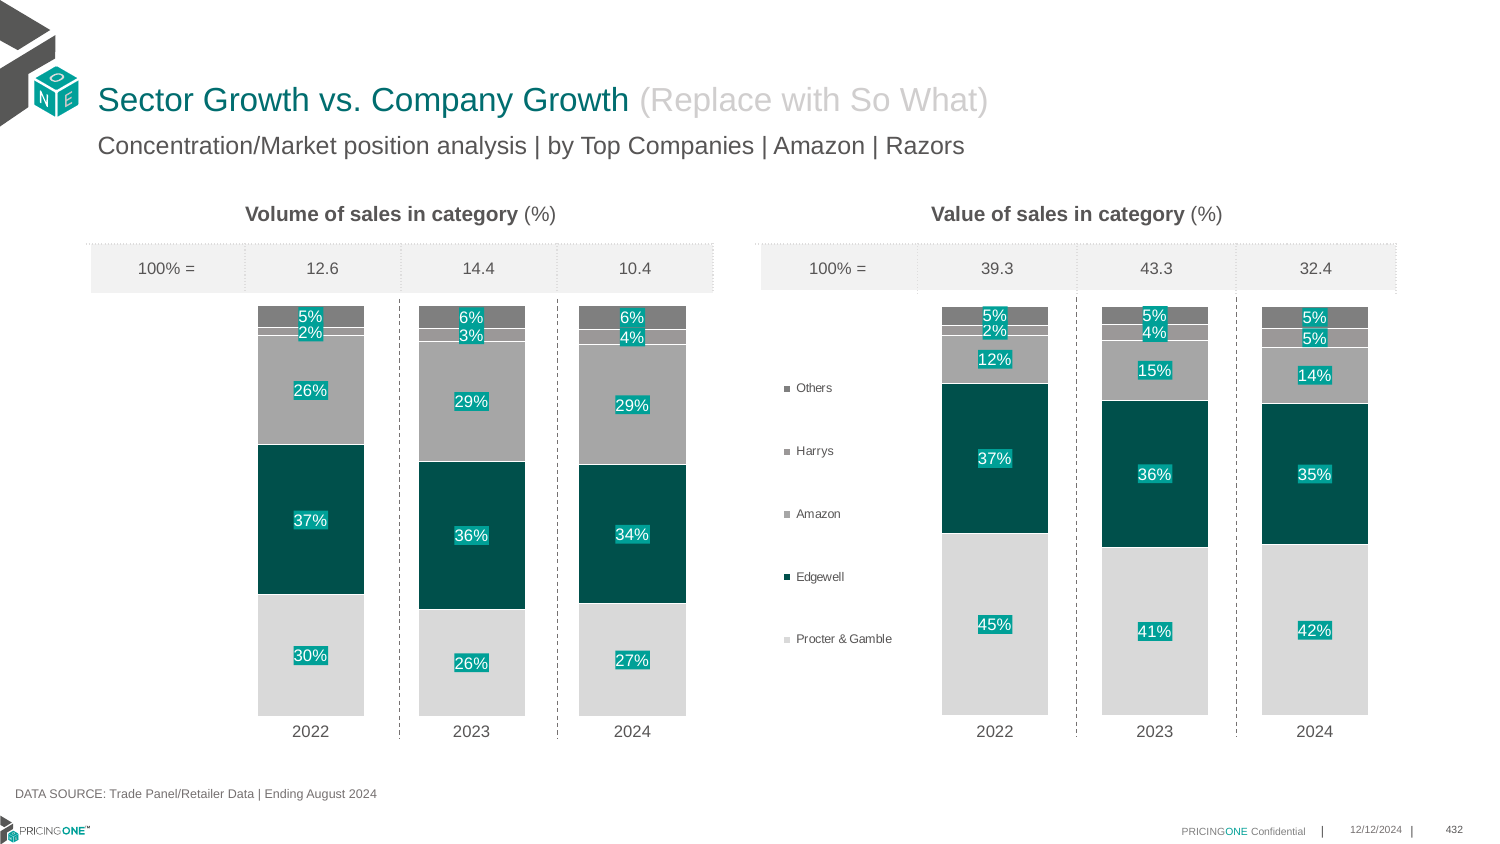

# Sector Growth vs. Company Growth (Replace with So What)
Concentration/Market position analysis | by Top Companies | Amazon | Razors
| Volume of sales in category (%) |  |  |  |
| --- | --- | --- | --- |
| 100% = | 12.6 | 14.4 | 10.4 |
| Value of sales in category (%) |  |  |  |
| --- | --- | --- | --- |
| 100% = | 39.3 | 43.3 | 32.4 |

### Chart

| Category | Procter & Gamble | Edgewell | Amazon | Harrys | Others |
|---|---|---|---|---|---|
| 2022 | 0.29524559255464505 | 0.36535089857868713 | 0.26489580019506936 | 0.020186711997561713 | 0.0543209966740367 |
| 2023 | 0.2603727559278543 | 0.3591915440393562 | 0.293033808128066 | 0.031588800719202545 | 0.055813091185520886 |
| 2024 | 0.2744026267397008 | 0.33767147565309574 | 0.2921132987484266 | 0.0374196705666157 | 0.05839292829216112 |

### Chart

| Category | Procter & Gamble | Edgewell | Amazon | Harrys | Others |
|---|---|---|---|---|---|
| 2022 | 0.44527542270822906 | 0.3657109142117935 | 0.118013320283428 | 0.02395536960859084 | 0.04704497318795856 |
| 2023 | 0.4110173456203032 | 0.3593828987052831 | 0.14566756202837527 | 0.03871438761997488 | 0.045217806026063546 |
| 2024 | 0.4175412080777267 | 0.345403851923343 | 0.13692957365784084 | 0.045300700370741305 | 0.05482466597034816 |
DATA SOURCE: Trade Panel/Retailer Data | Ending August 2024

12/12/2024
432